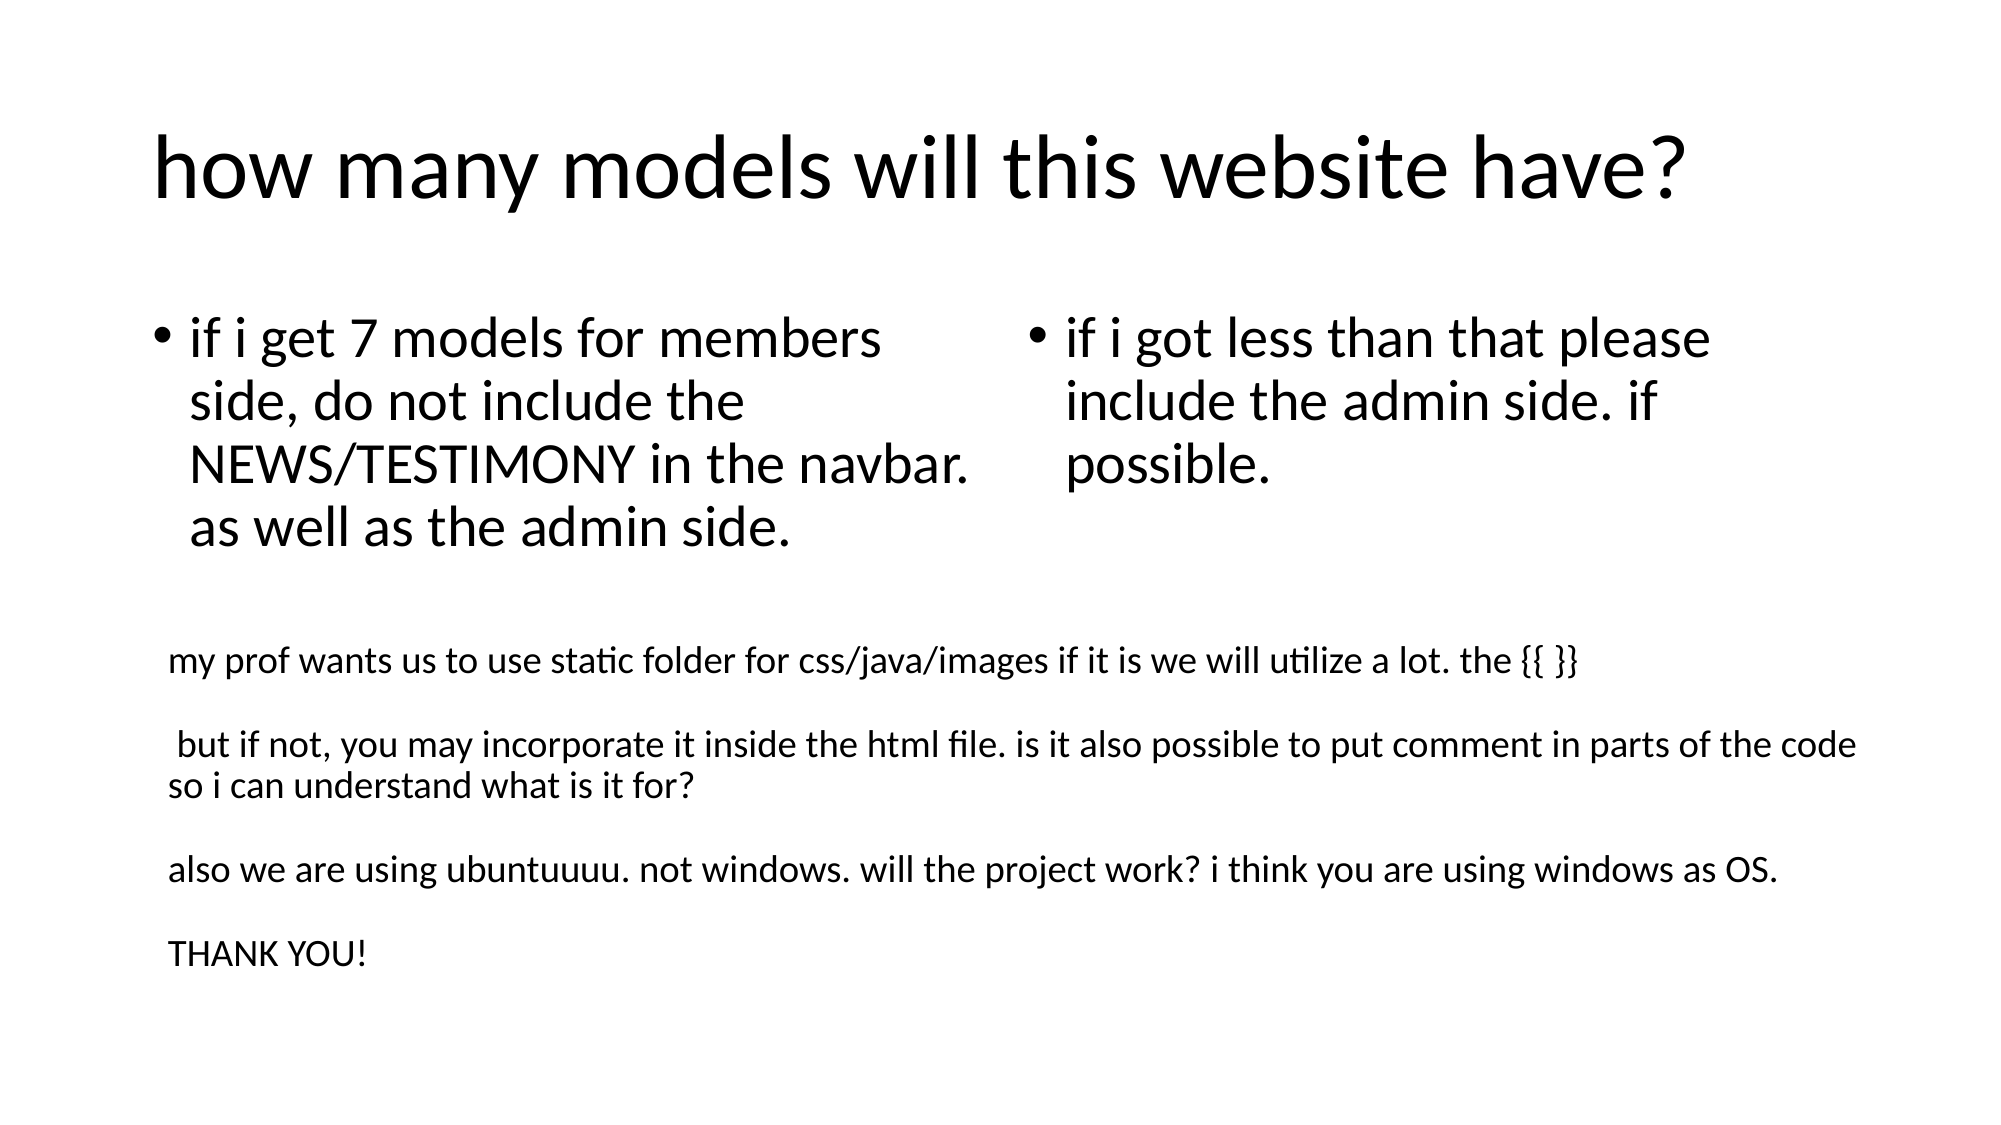

# how many models will this website have?
if i get 7 models for members side, do not include the NEWS/TESTIMONY in the navbar. as well as the admin side.
if i got less than that please include the admin side. if possible.
my prof wants us to use static folder for css/java/images if it is we will utilize a lot. the {{ }}

 but if not, you may incorporate it inside the html file. is it also possible to put comment in parts of the code so i can understand what is it for?

also we are using ubuntuuuu. not windows. will the project work? i think you are using windows as OS.

THANK YOU!